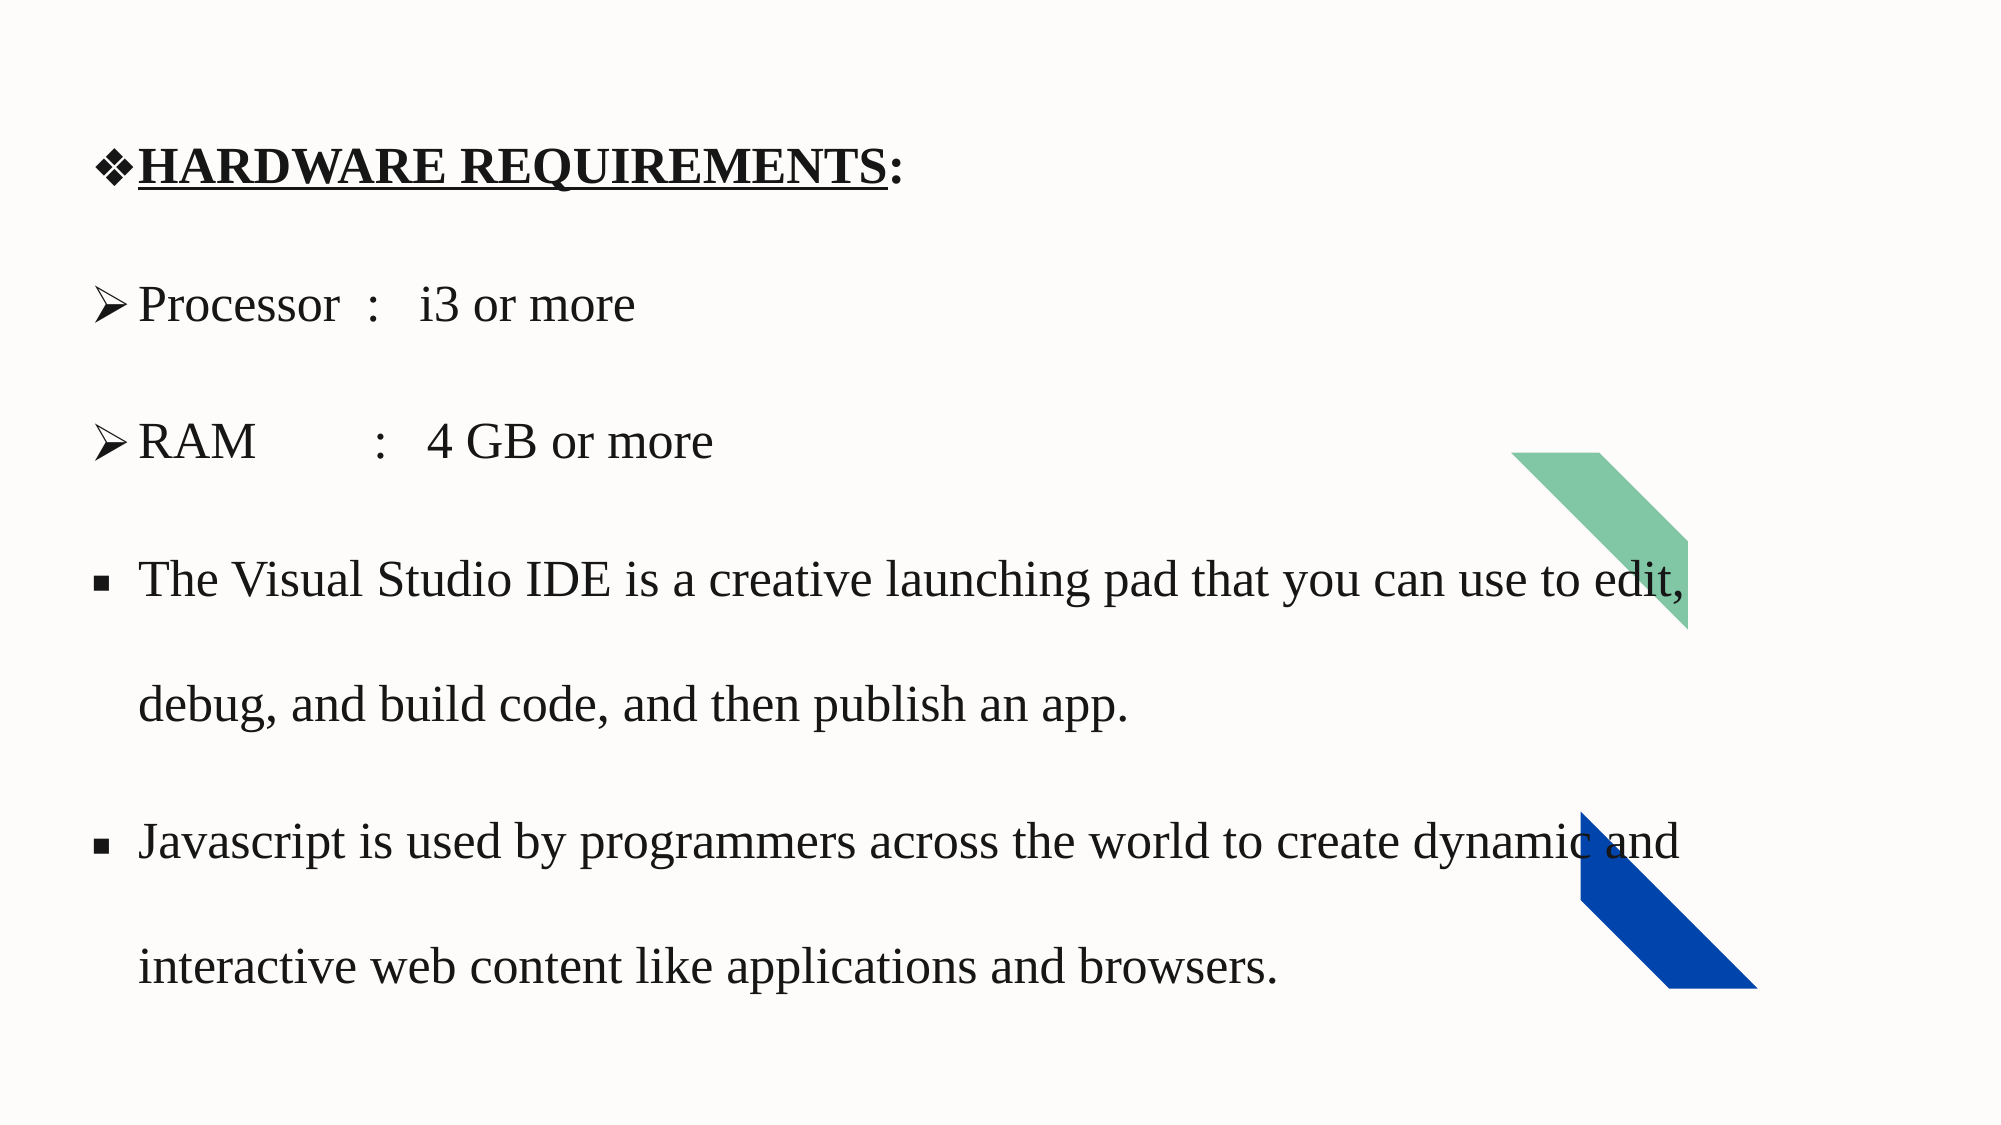

HARDWARE REQUIREMENTS:
Processor  :   i3 or more
RAM         :   4 GB or more
The Visual Studio IDE is a creative launching pad that you can use to edit, debug, and build code, and then publish an app.
Javascript is used by programmers across the world to create dynamic and interactive web content like applications and browsers.